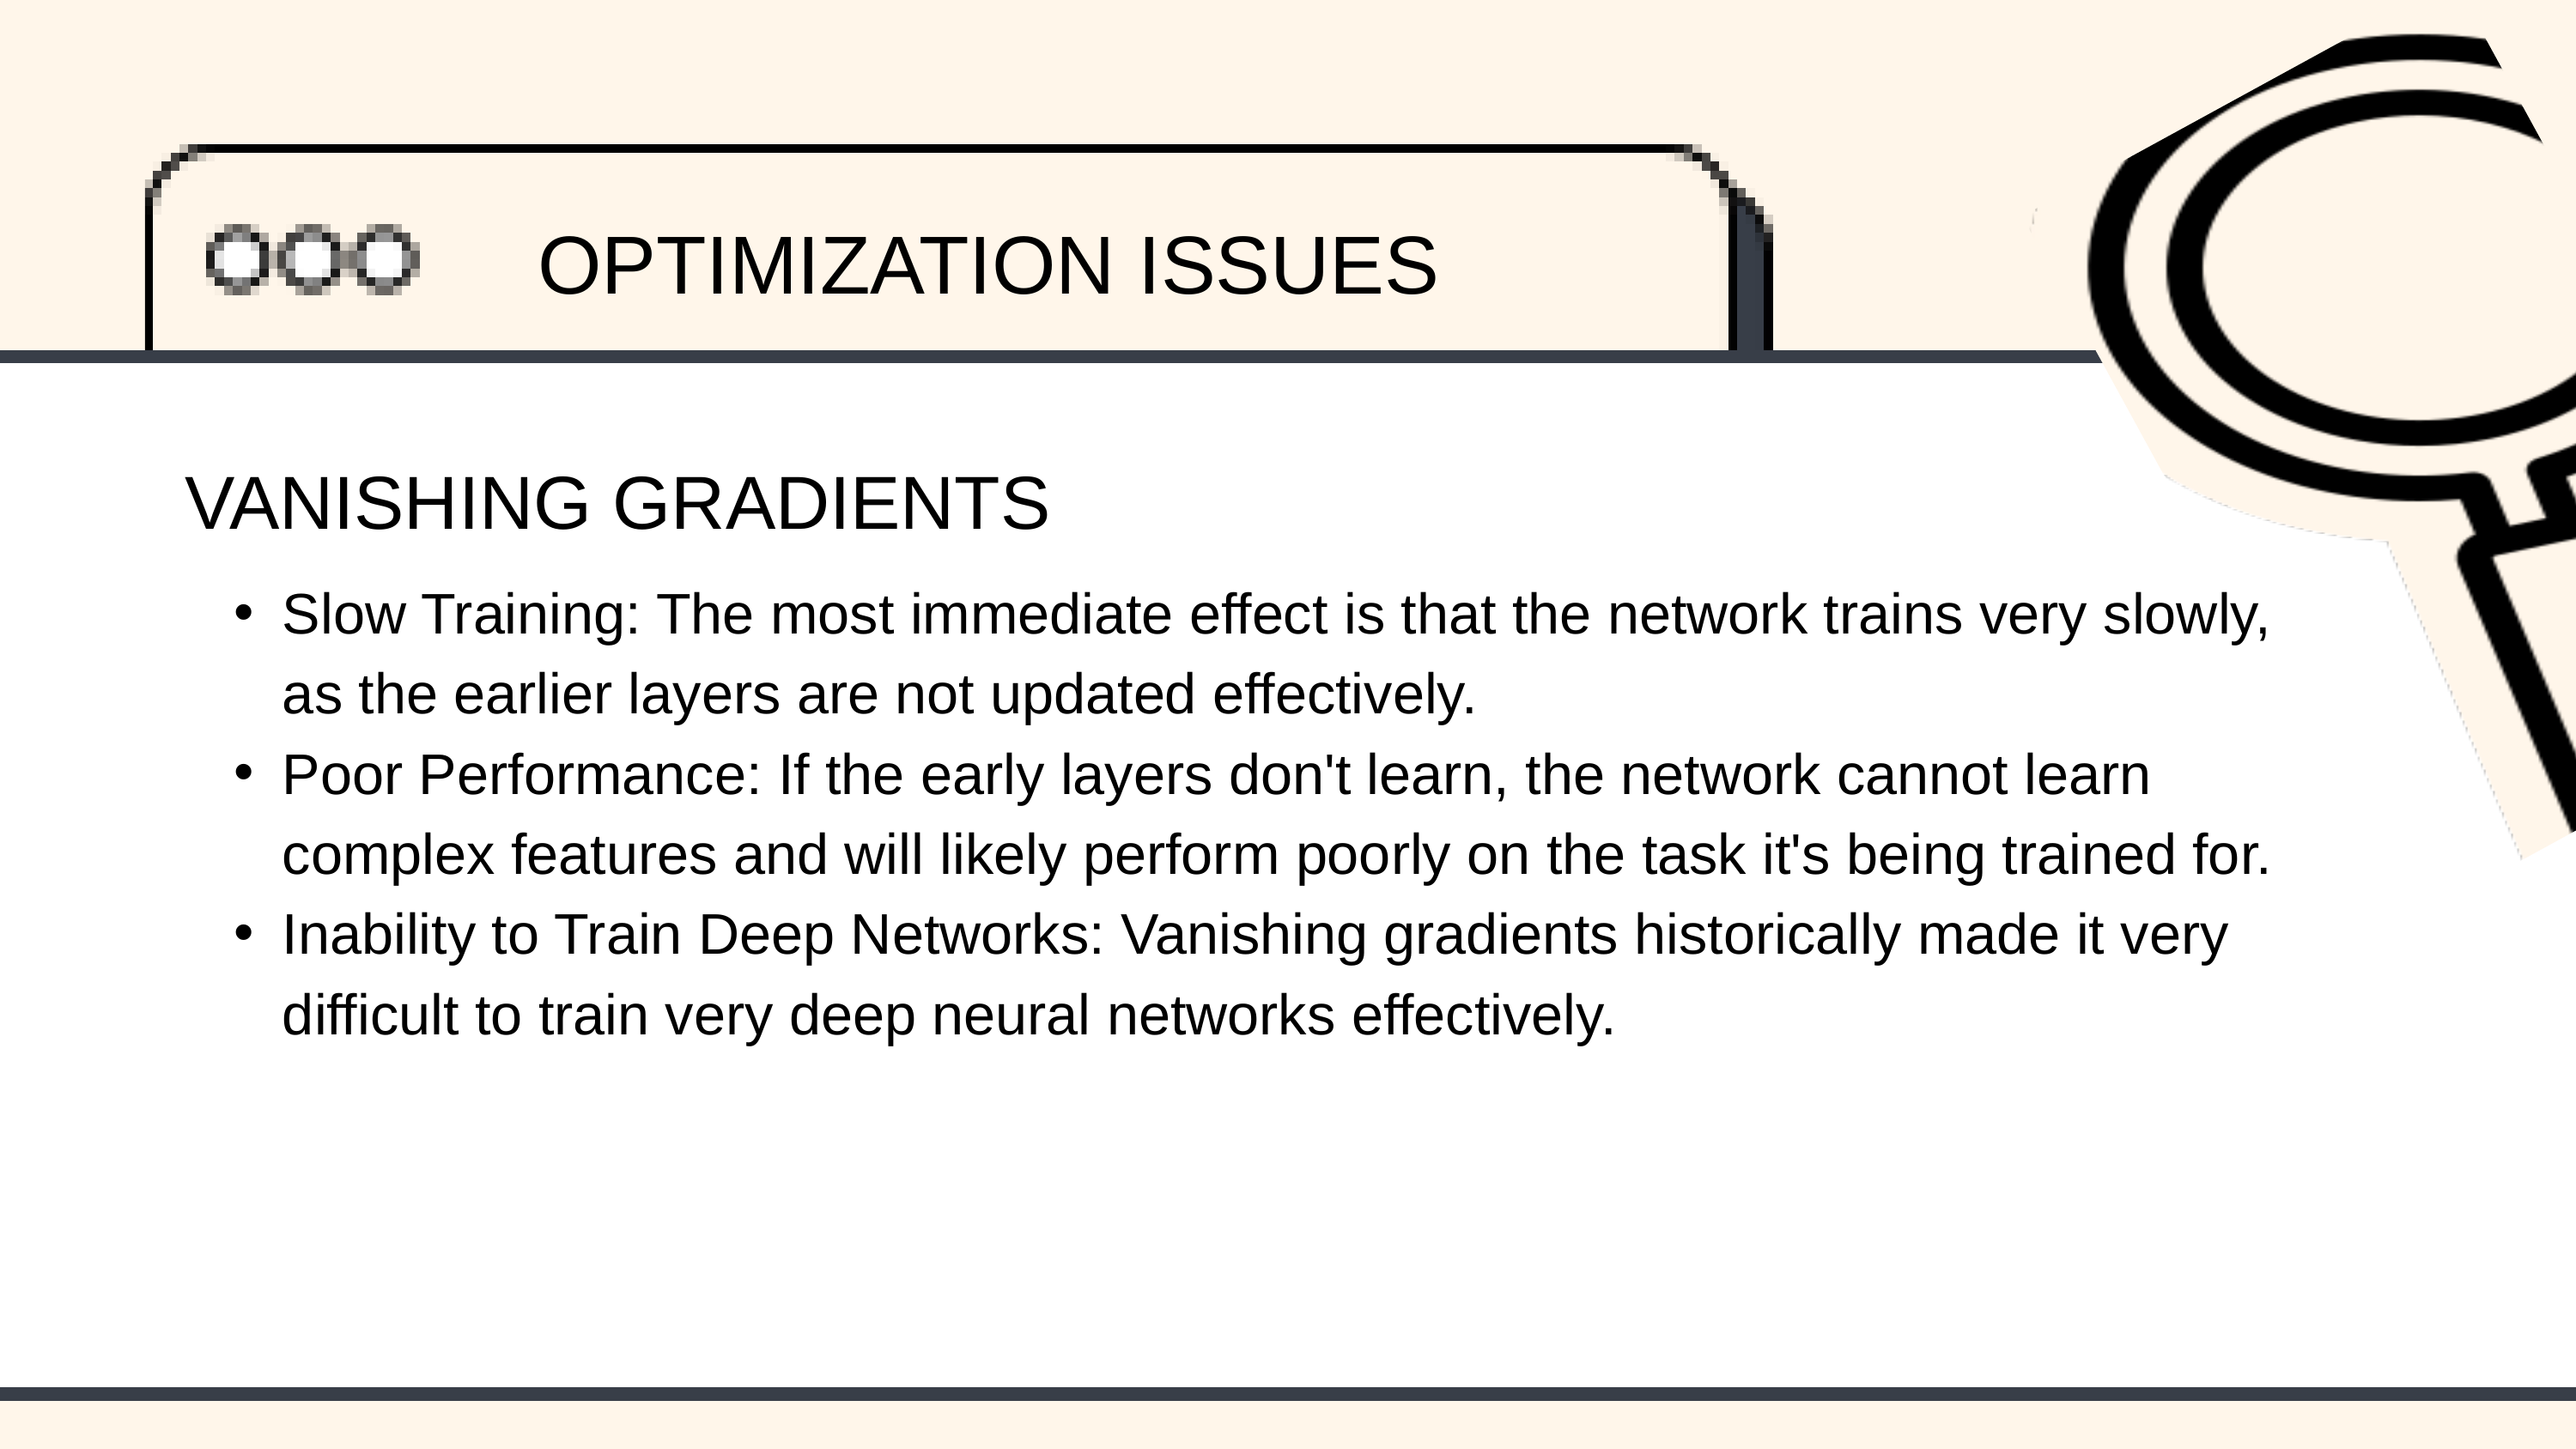

OPTIMIZATION ISSUES

VANISHING GRADIENTS

Slow Training: The most immediate effect is that the network trains very slowly, as the earlier layers are not updated effectively.
Poor Performance: If the early layers don't learn, the network cannot learn complex features and will likely perform poorly on the task it's being trained for.
Inability to Train Deep Networks: Vanishing gradients historically made it very difficult to train very deep neural networks effectively.